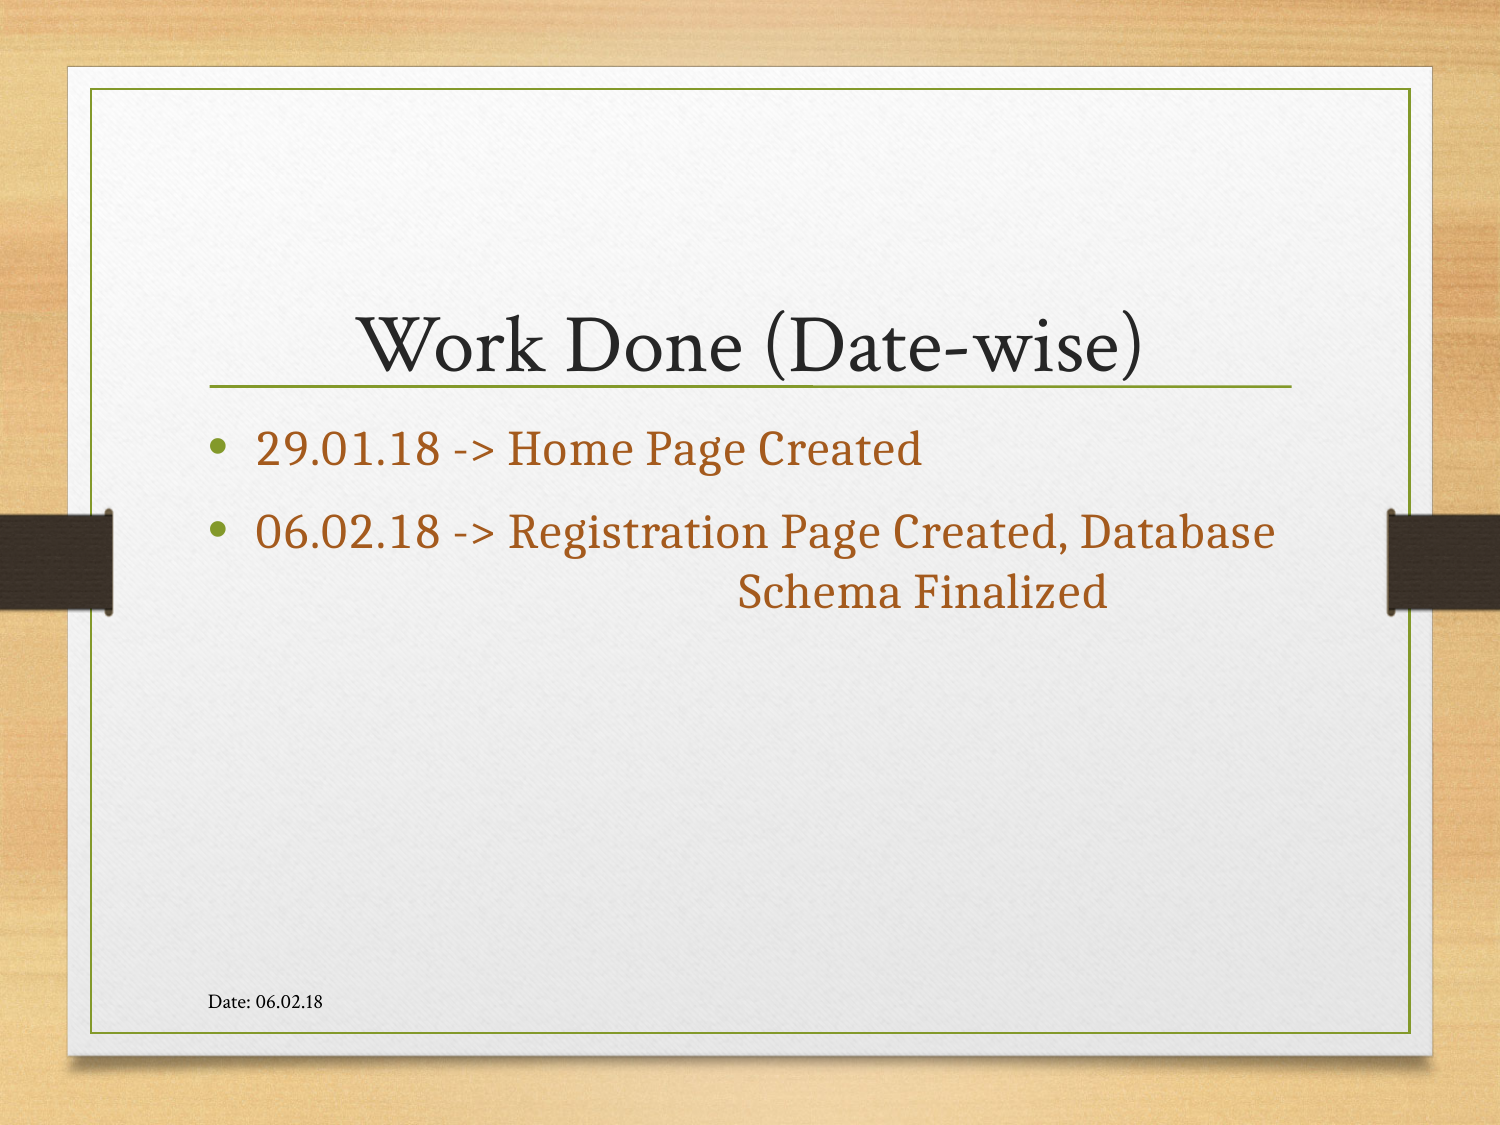

Work Done (Date-wise)
29.01.18 -> Home Page Created
06.02.18 -> Registration Page Created, Database 			   Schema Finalized

Date: 06.02.18